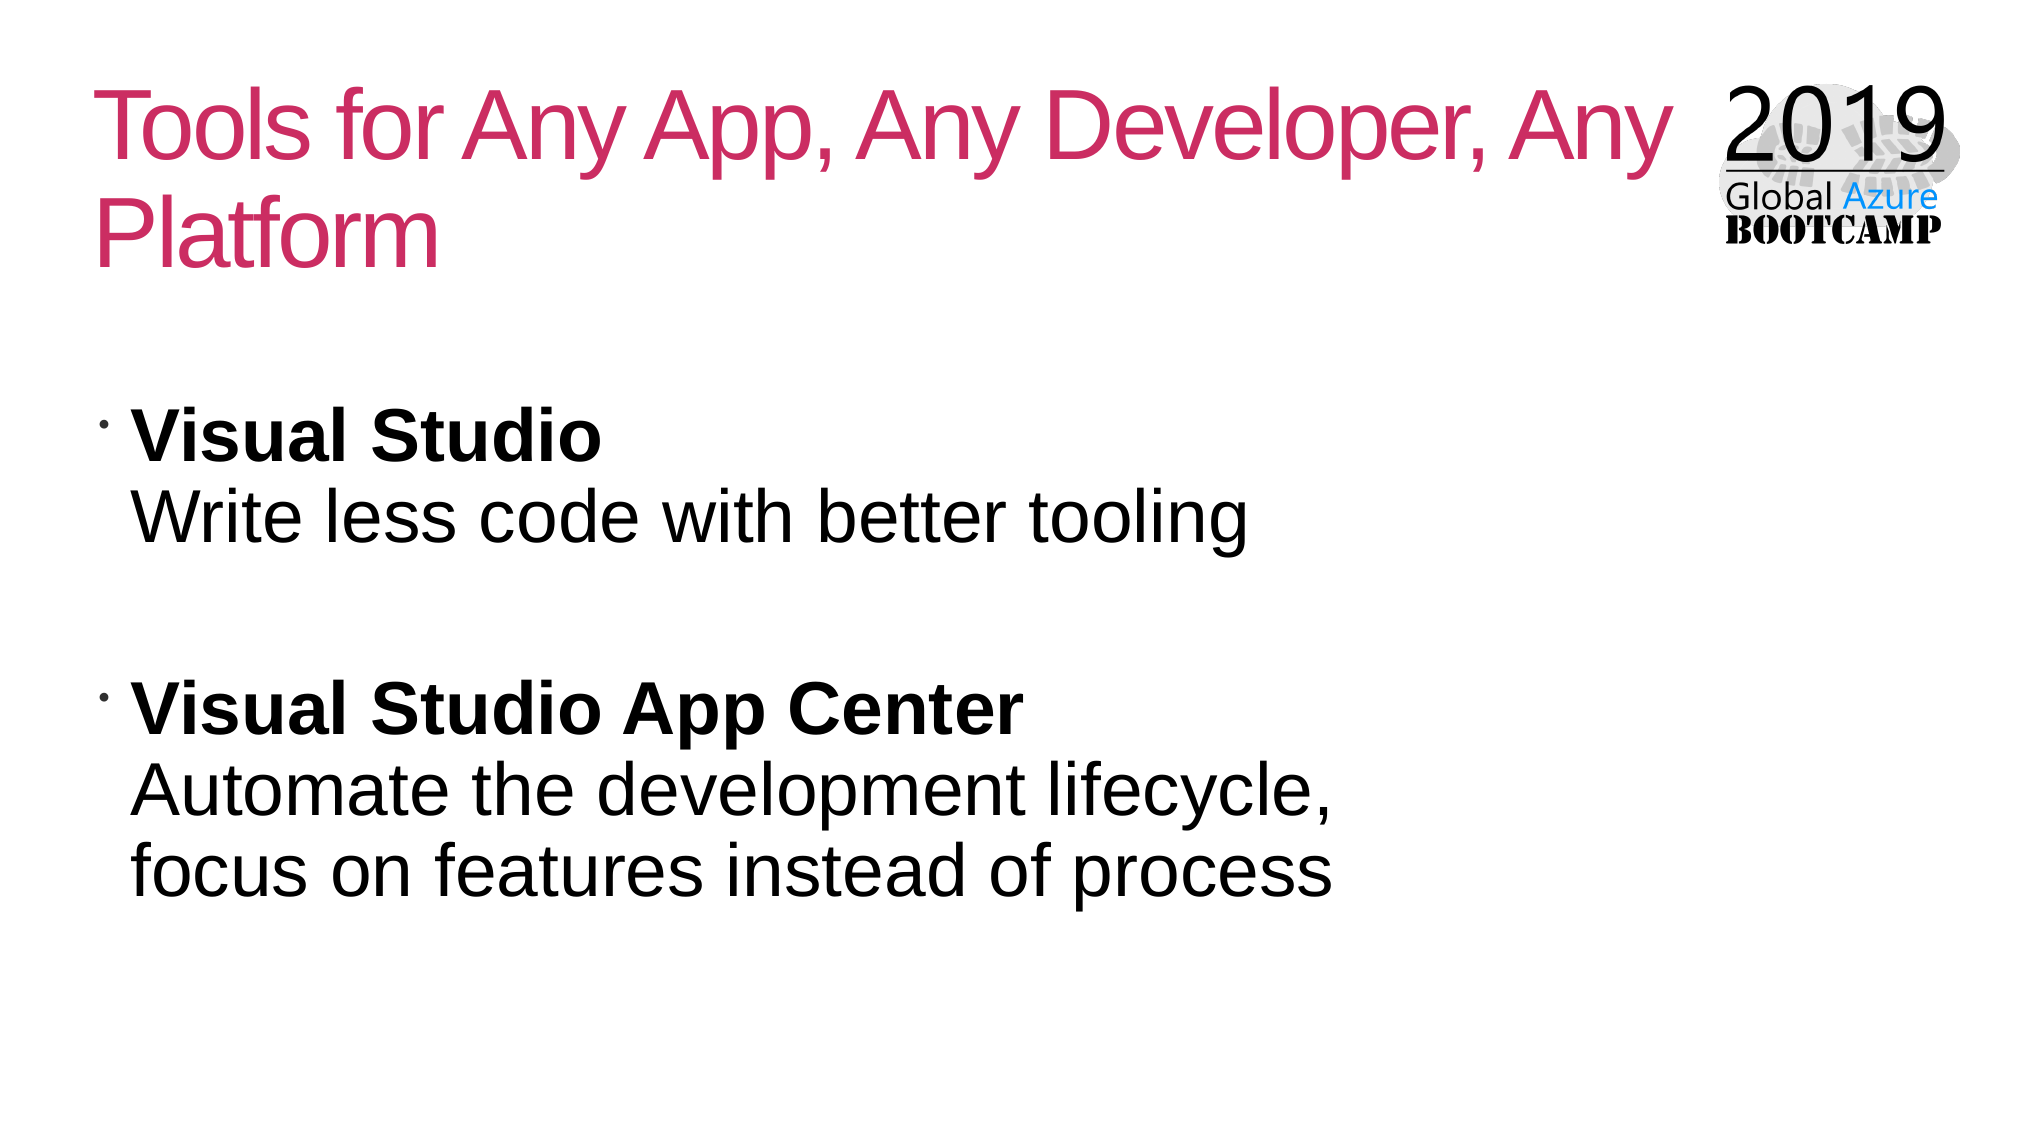

# Tools for Any App, Any Developer, Any Platform
Visual Studio
Write less code with better tooling

Visual Studio App Center
Automate the development lifecycle,
focus on features instead of process